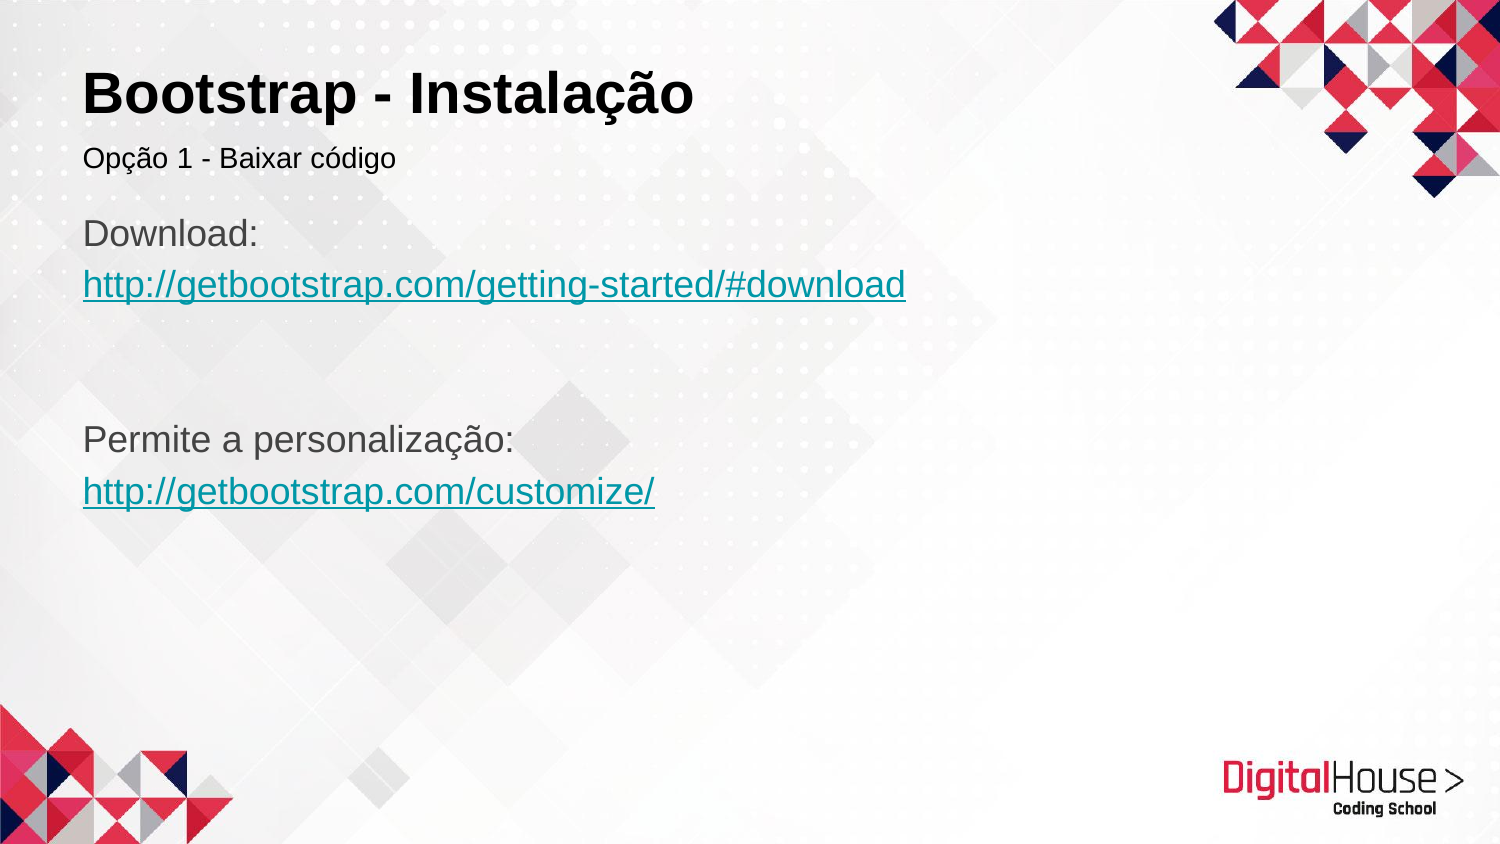

Bootstrap - Instalação
Opção 1 - Baixar código
Download:
http://getbootstrap.com/getting-started/#download

Permite a personalização:
http://getbootstrap.com/customize/